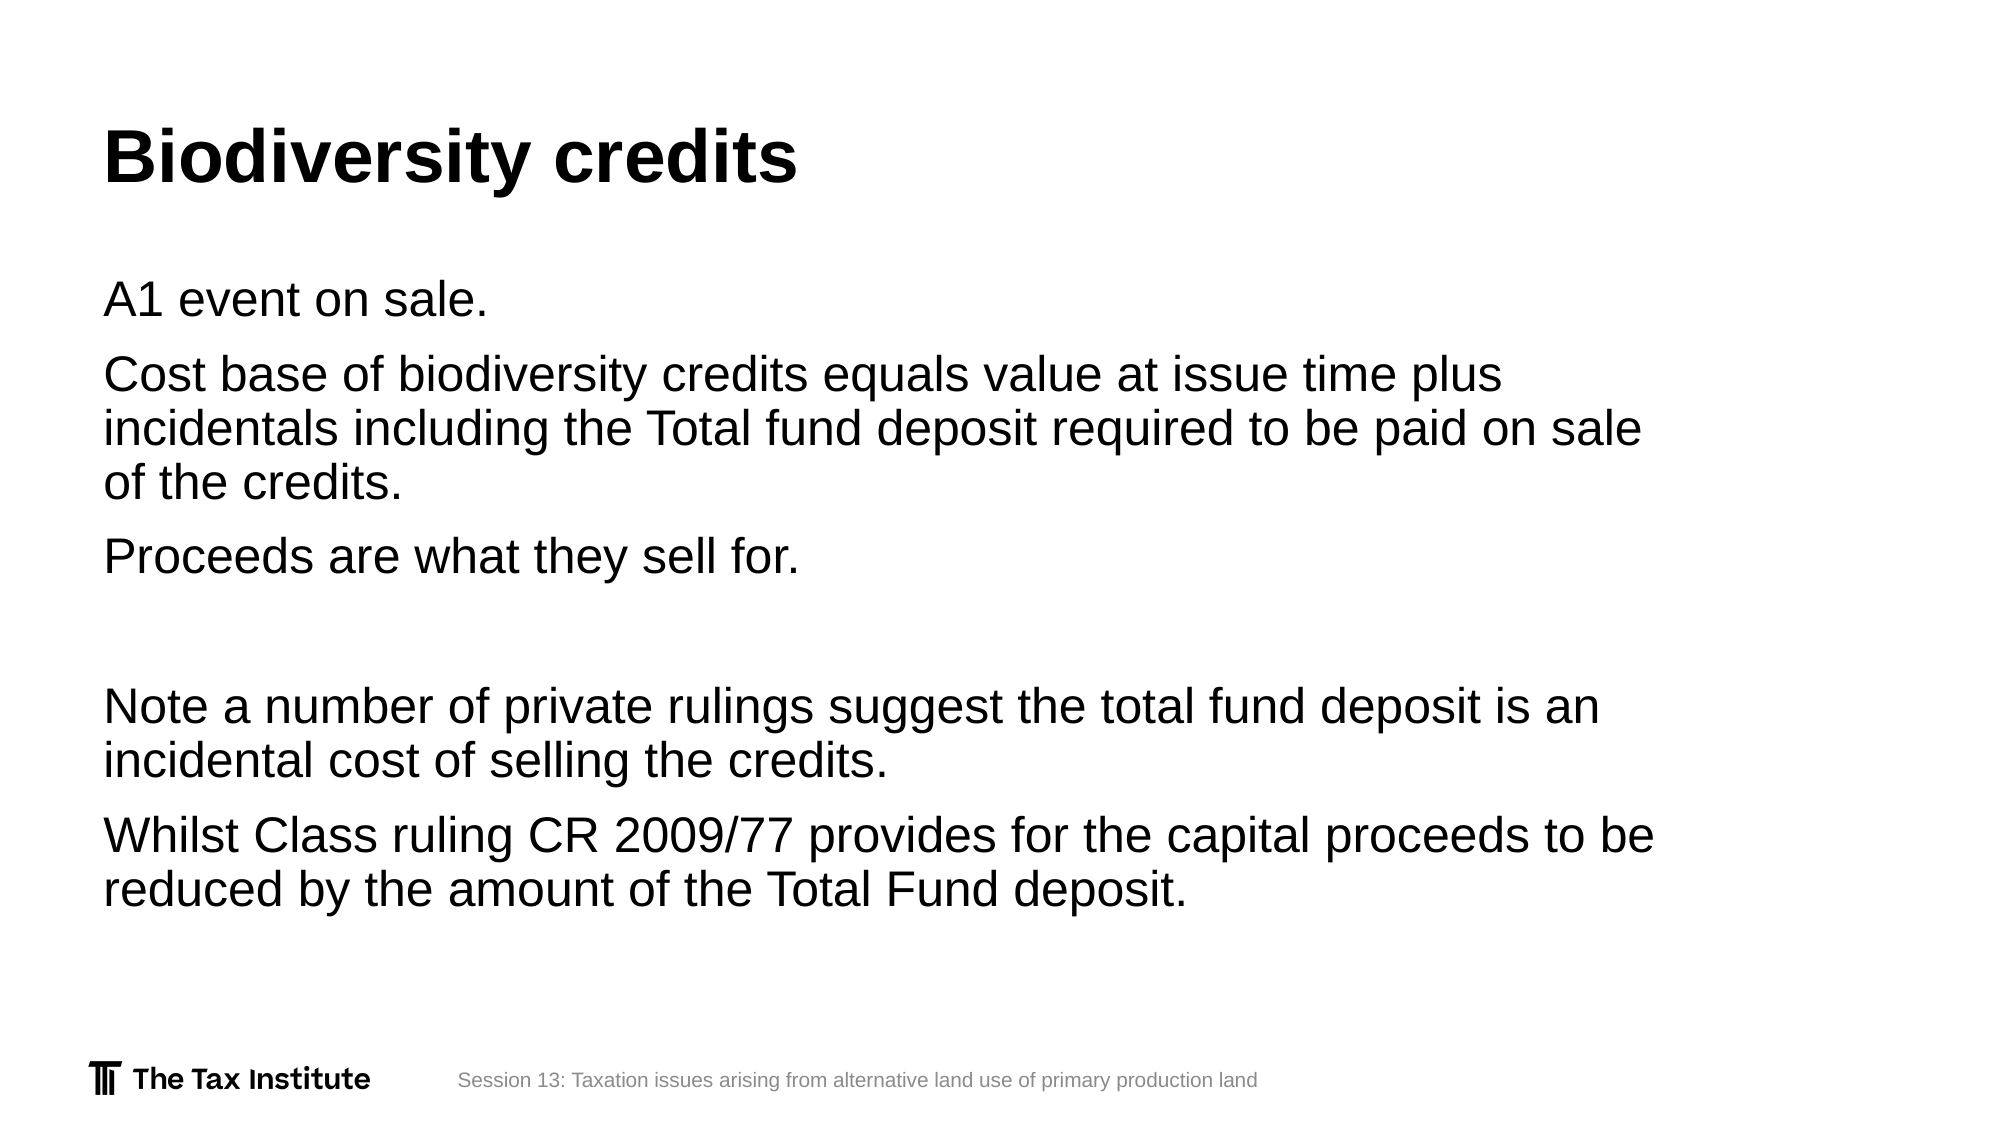

# Biodiversity credits
A1 event on sale.
Cost base of biodiversity credits equals value at issue time plus incidentals including the Total fund deposit required to be paid on sale of the credits.
Proceeds are what they sell for.

Note a number of private rulings suggest the total fund deposit is an incidental cost of selling the credits.
Whilst Class ruling CR 2009/77 provides for the capital proceeds to be reduced by the amount of the Total Fund deposit.

Session 13: Taxation issues arising from alternative land use of primary production land